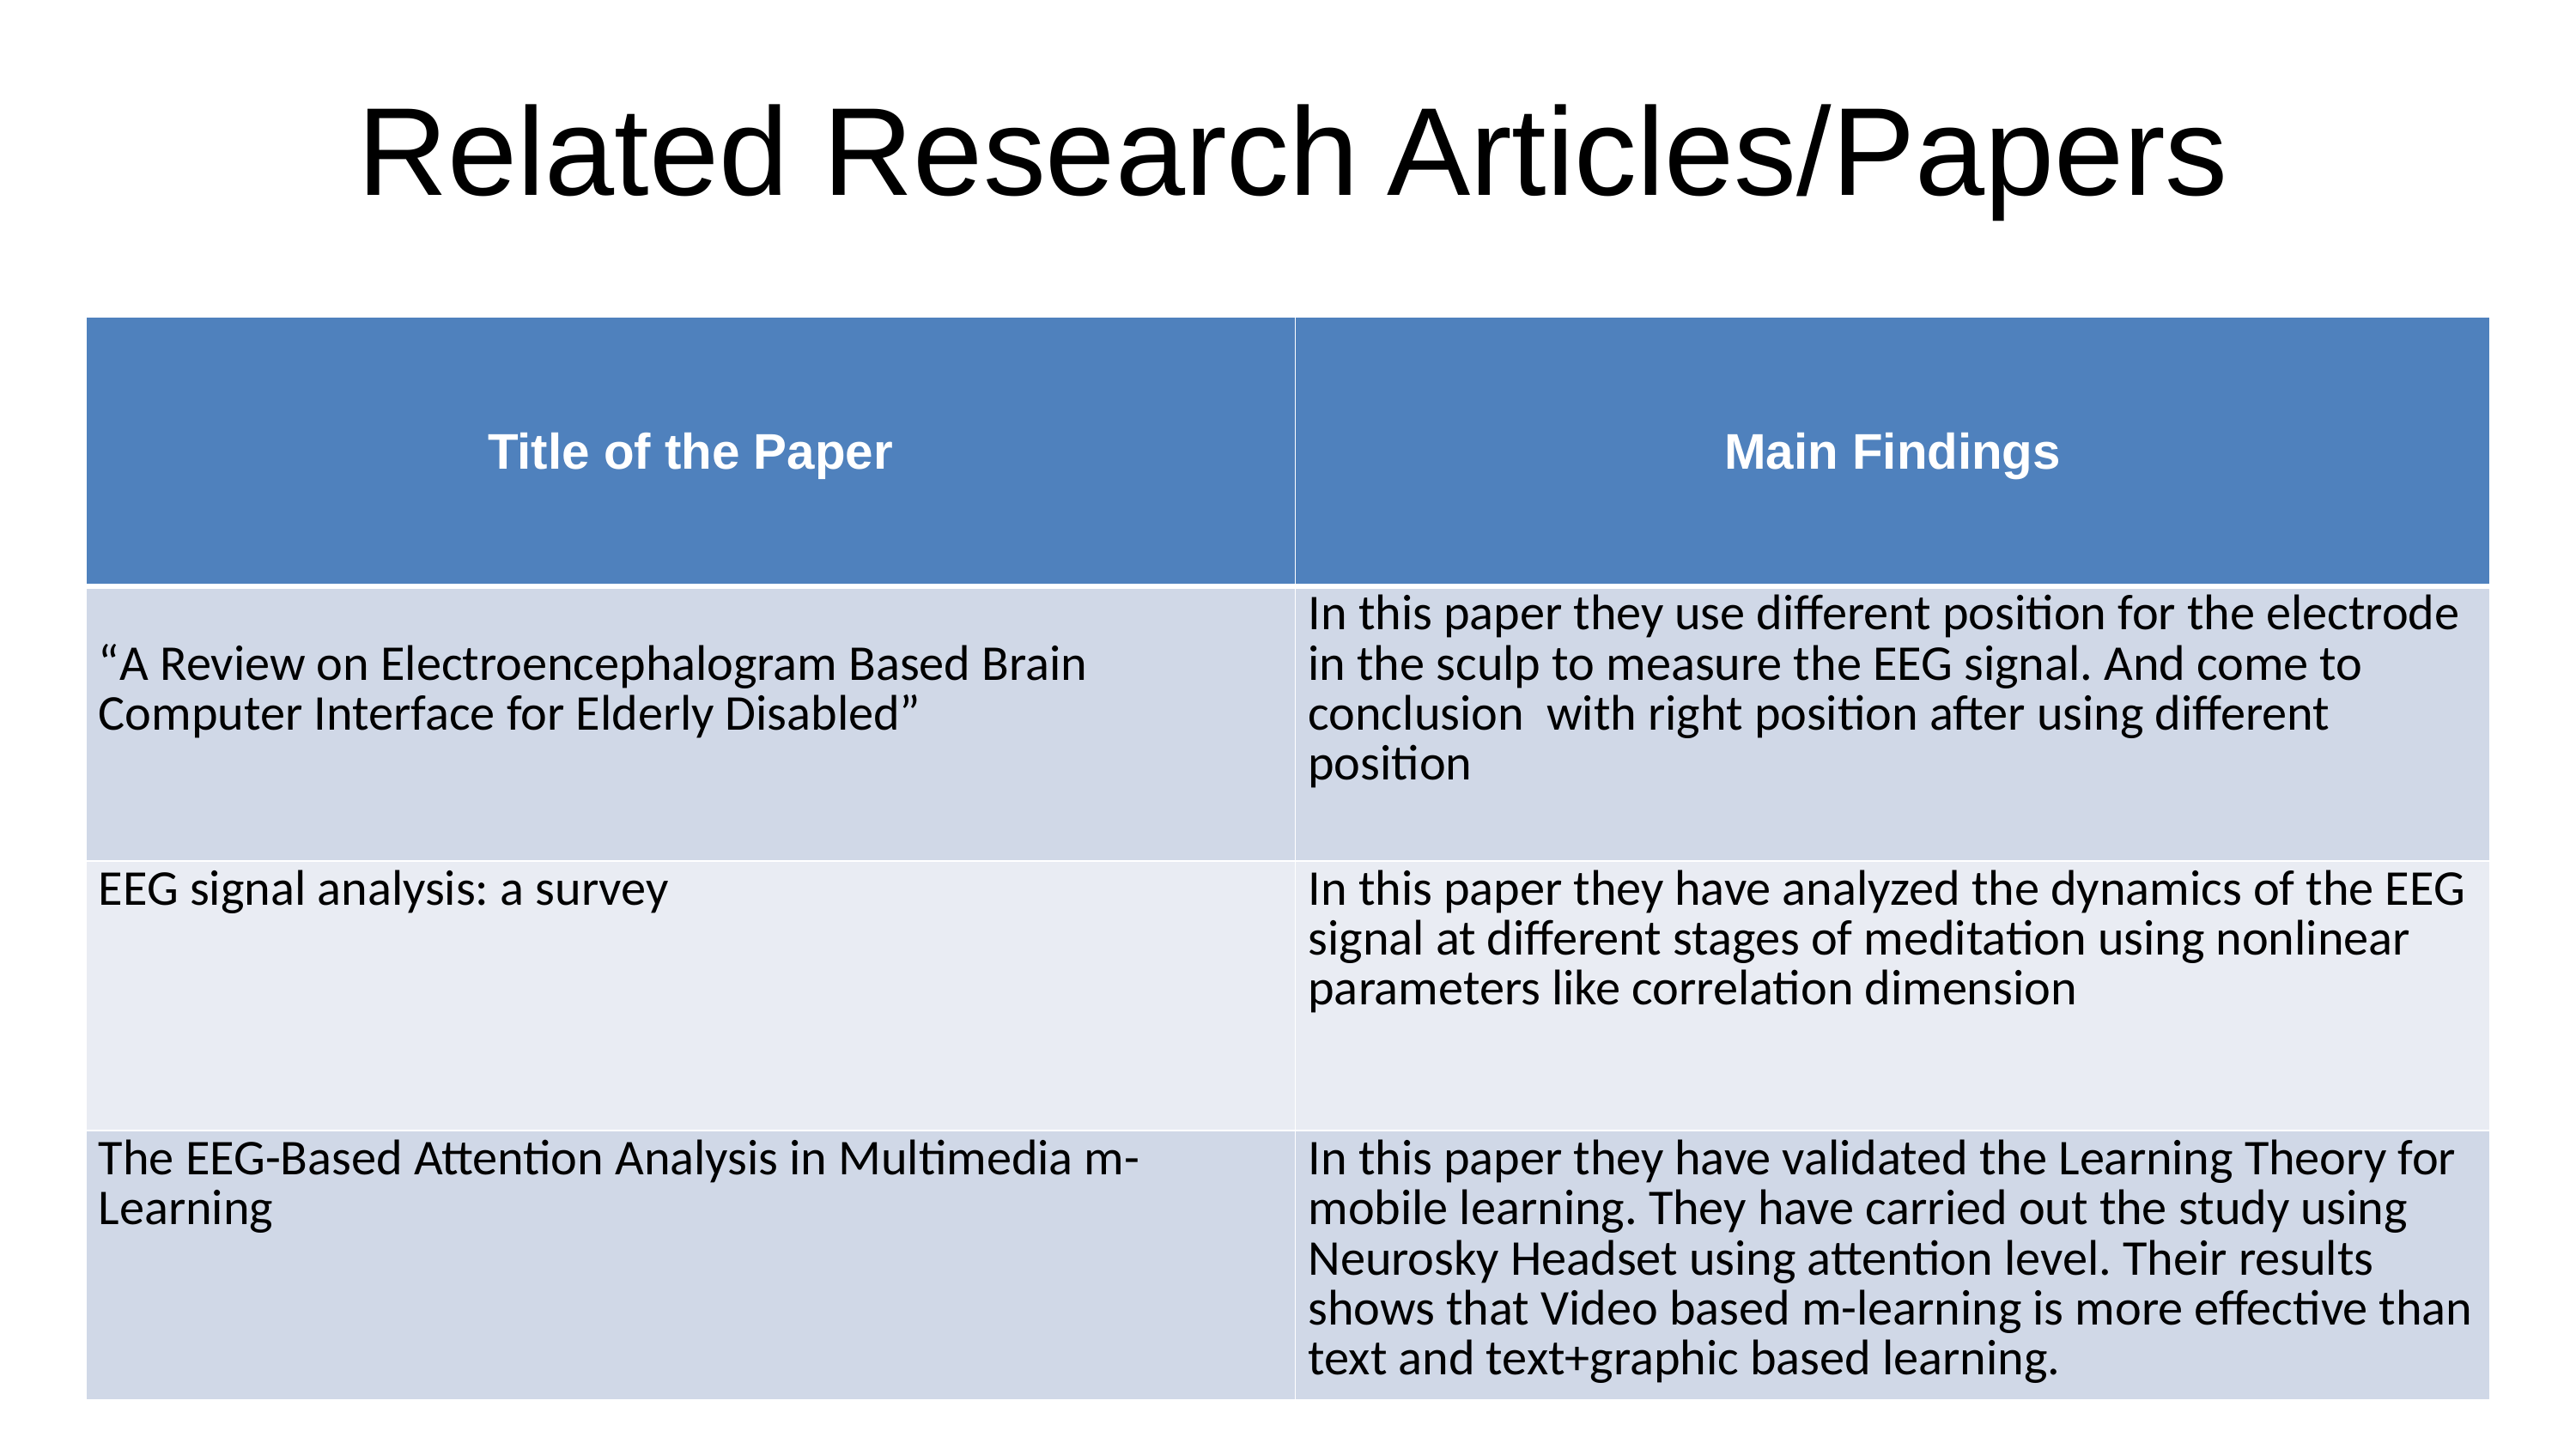

# Related Research Articles/Papers
| Title of the Paper | Main Findings |
| --- | --- |
| “A Review on Electroencephalogram Based Brain Computer Interface for Elderly Disabled” | In this paper they use different position for the electrode in the sculp to measure the EEG signal. And come to conclusion with right position after using different position |
| EEG signal analysis: a survey | In this paper they have analyzed the dynamics of the EEG signal at different stages of meditation using nonlinear parameters like correlation dimension |
| The EEG-Based Attention Analysis in Multimedia m-Learning | In this paper they have validated the Learning Theory for mobile learning. They have carried out the study using Neurosky Headset using attention level. Their results shows that Video based m-learning is more effective than text and text+graphic based learning. |